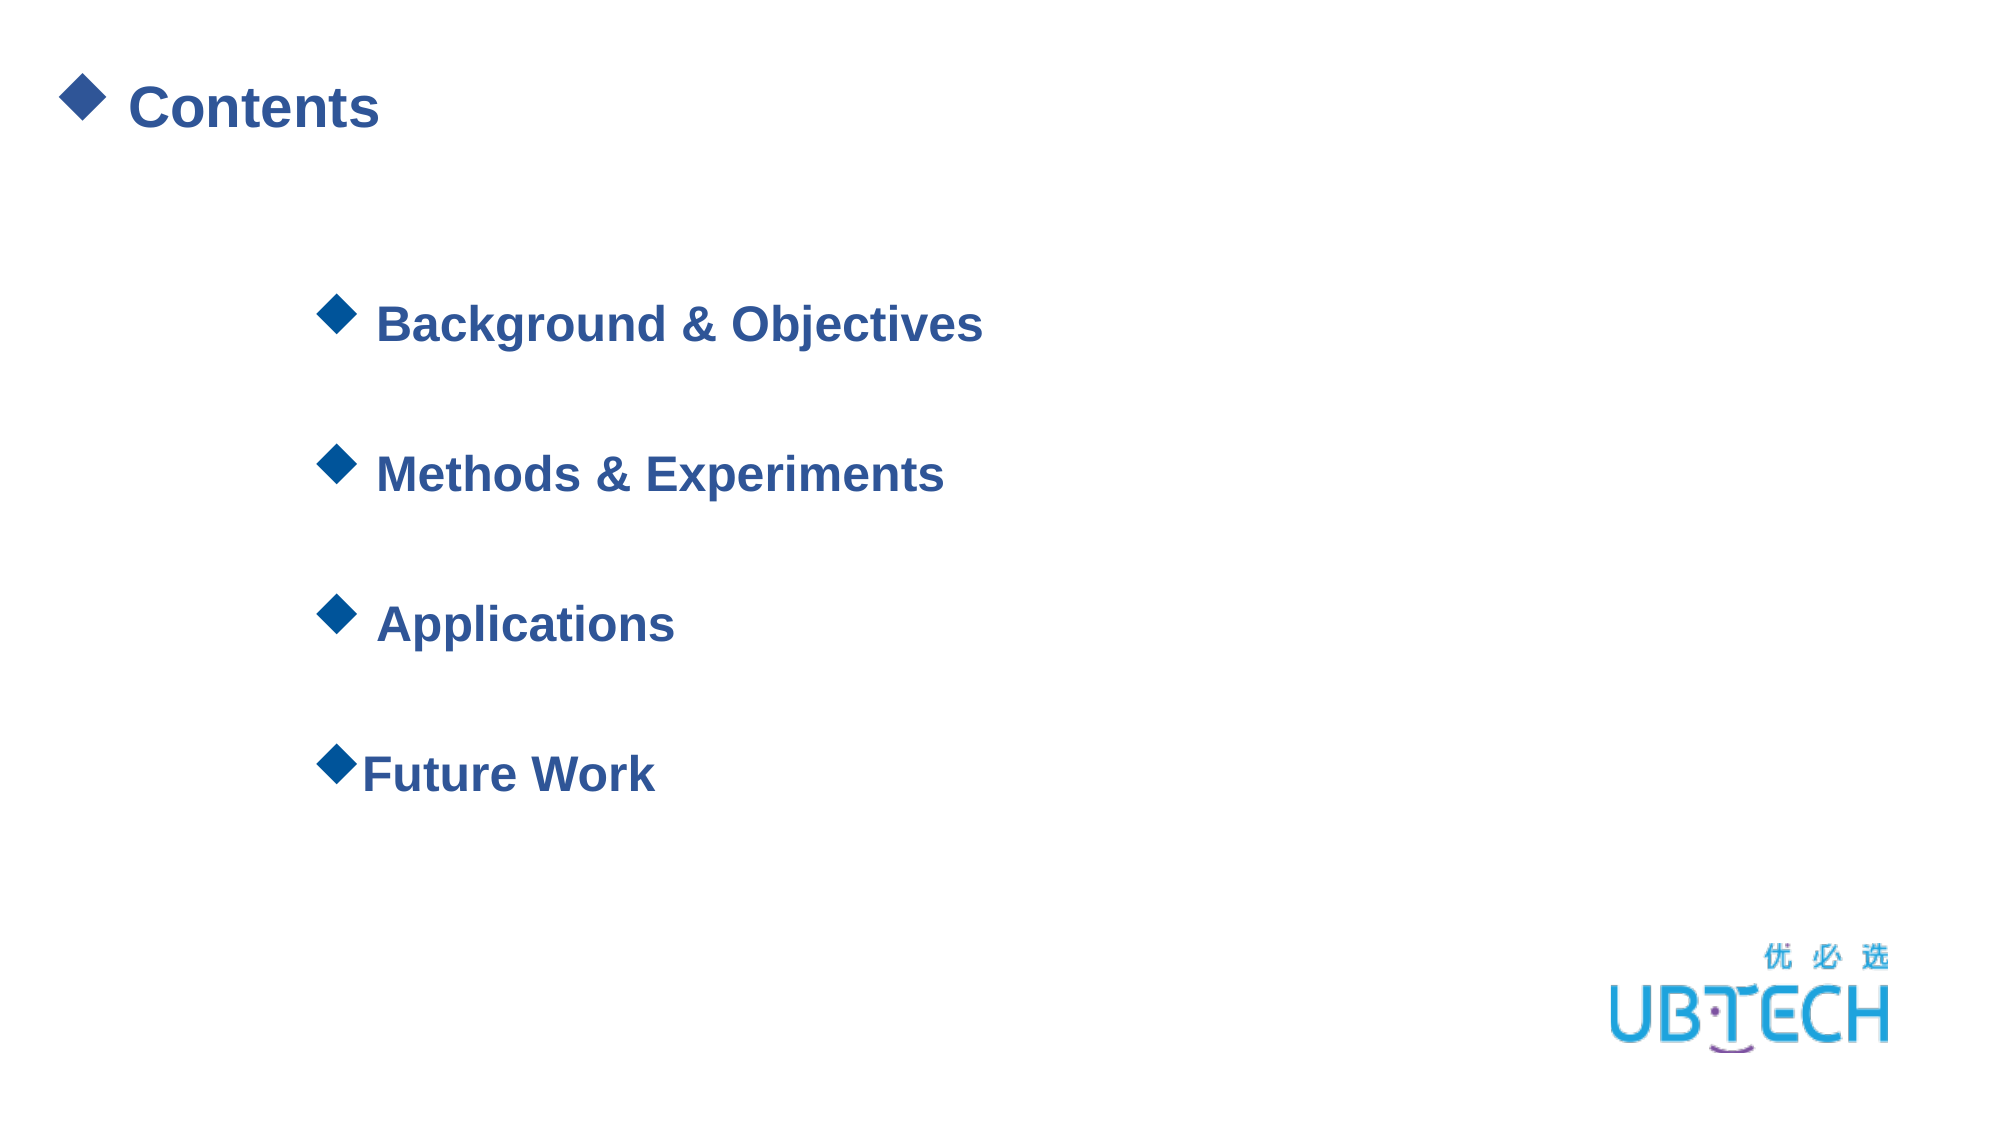

Contents
 Background & Objectives

 Methods & Experiments

 Applications

Future Work